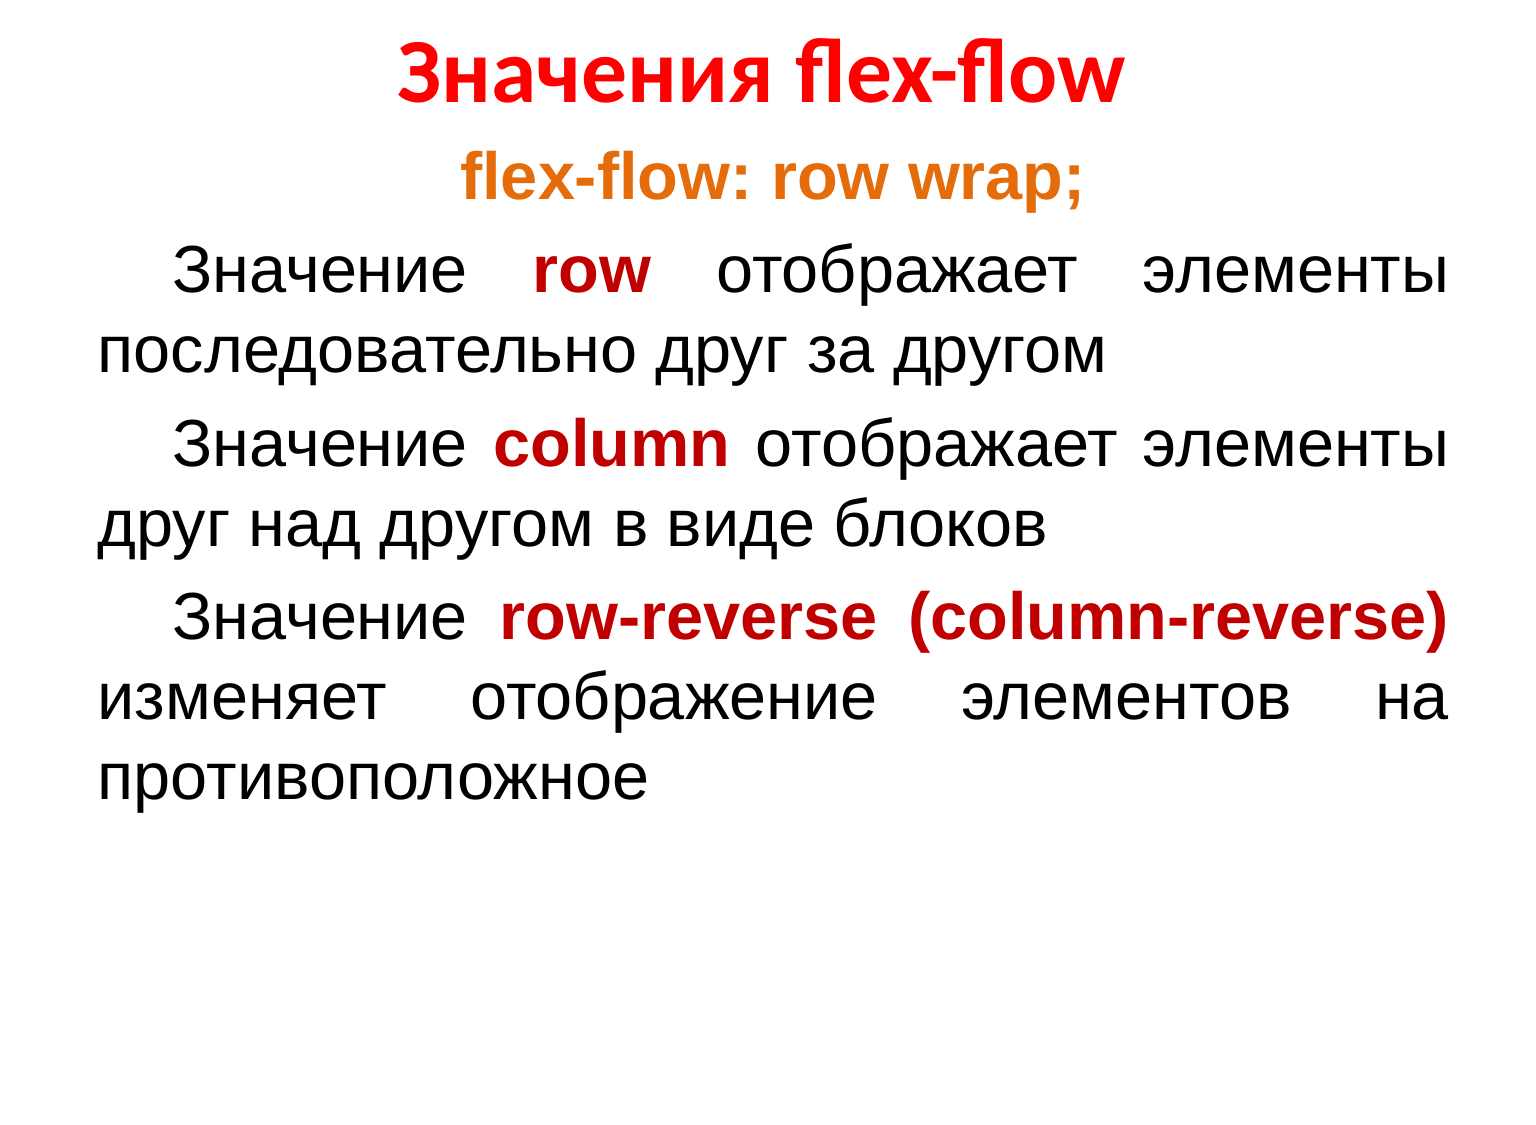

# Значения flex-flow
flex-flow: row wrap;
Значение row отображает элементы последовательно друг за другом
Значение column отображает элементы друг над другом в виде блоков
Значение row-reverse (column-reverse) изменяет отображение элементов на противоположное